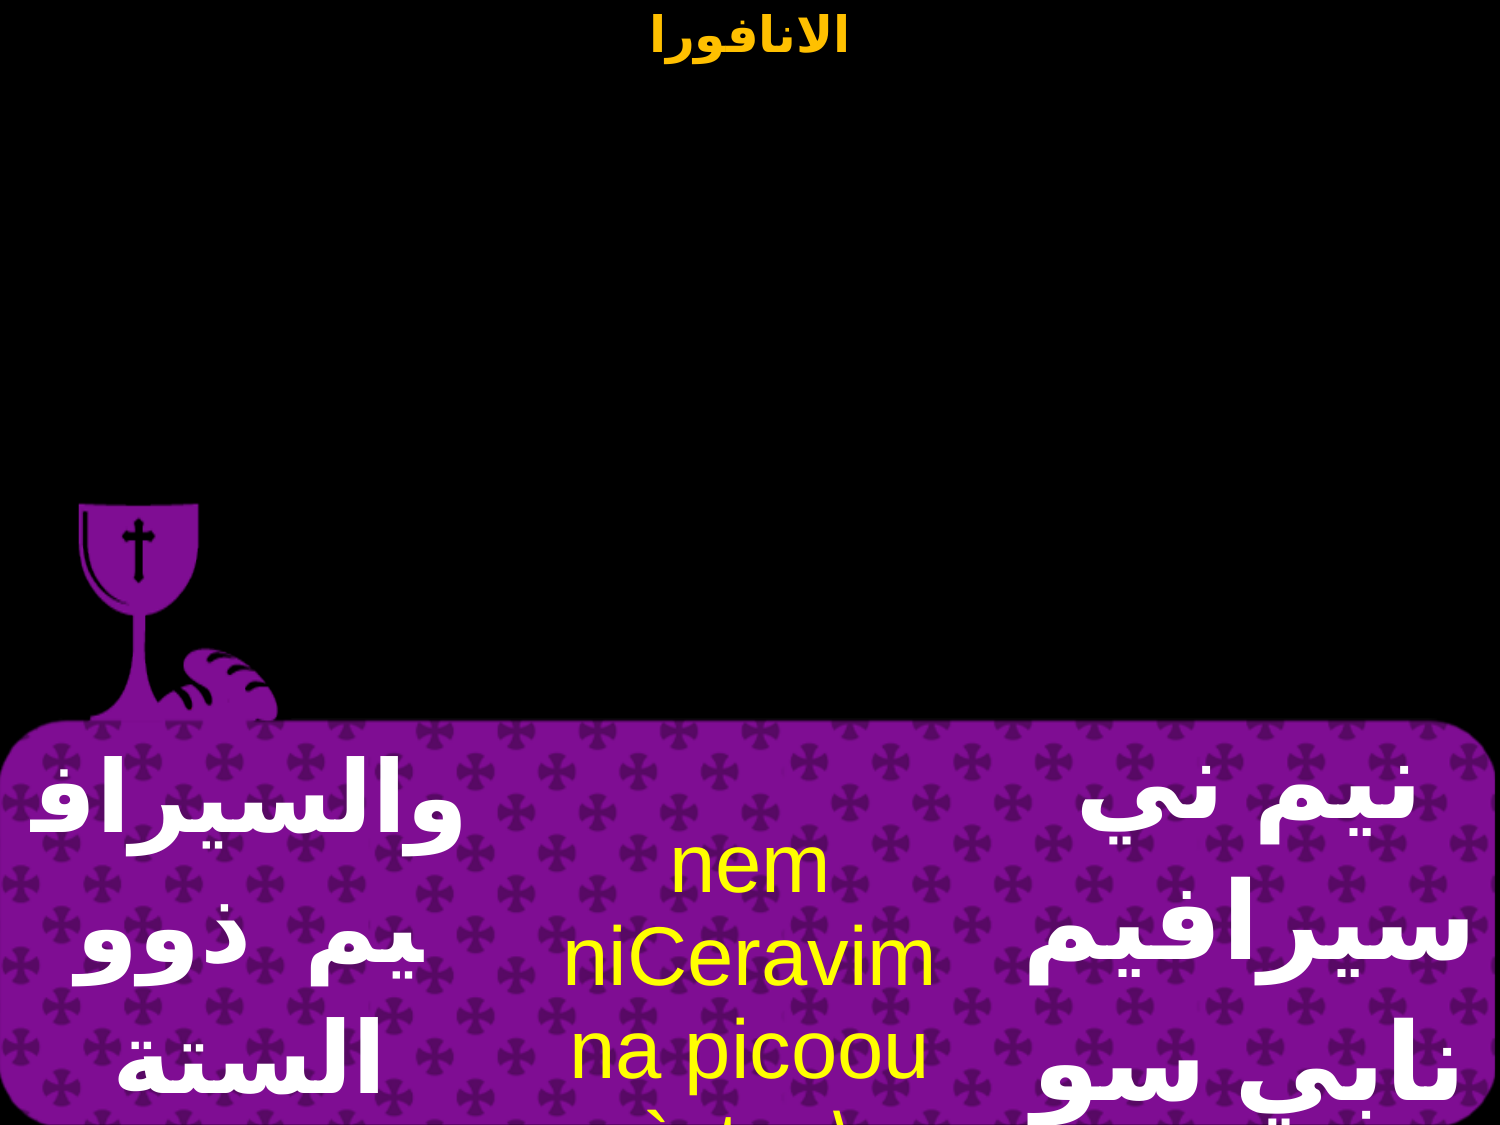

| والسيرافيم ذوو الستة الاجنحة | nem niCeravim na picoou `nten\ | نيم ني سيرافيم نابي سو إن تنه |
| --- | --- | --- |